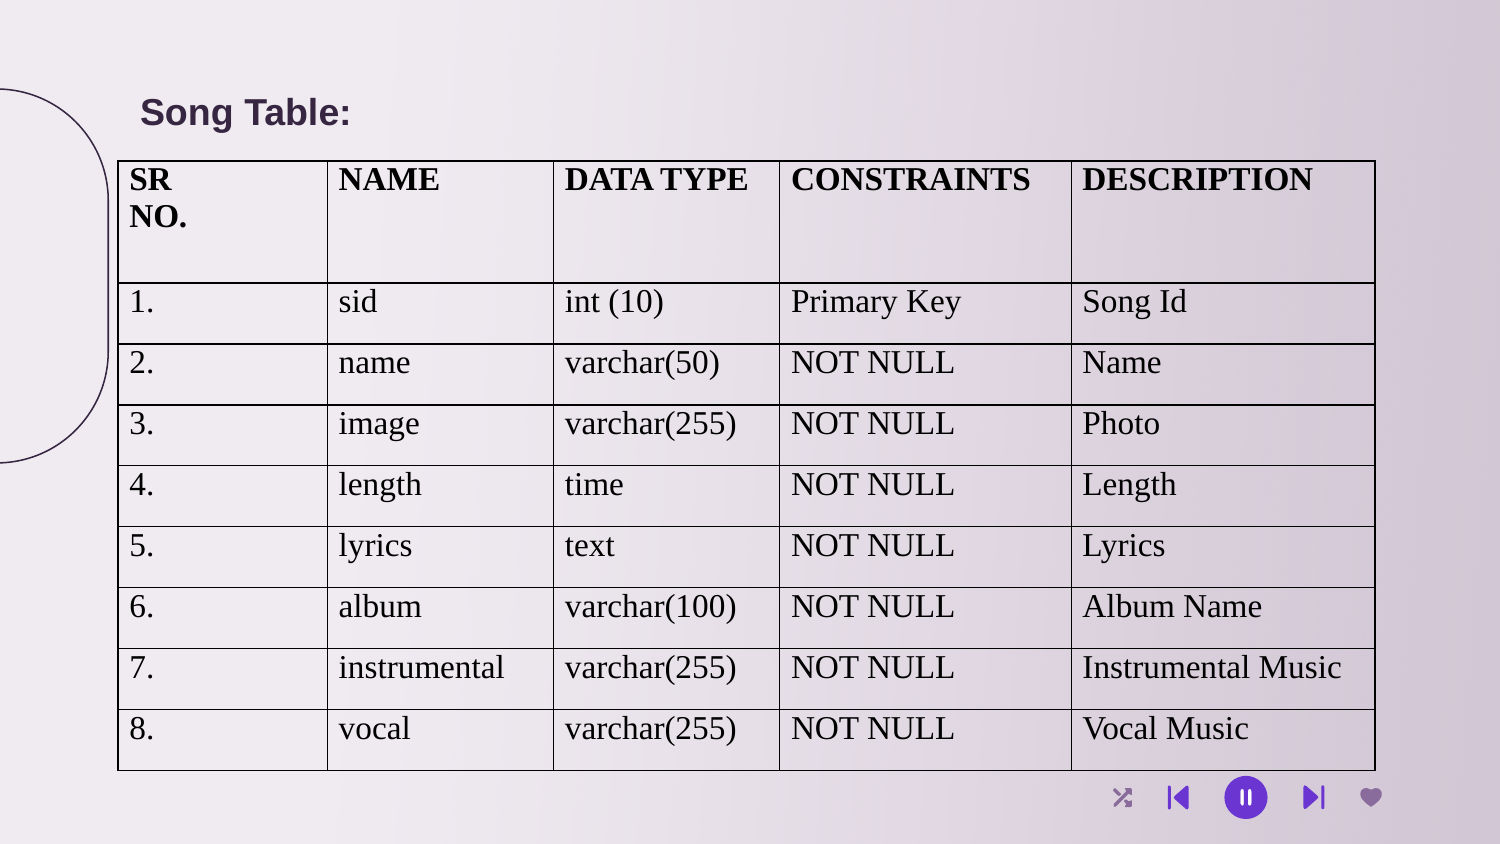

Song Table:
| SR NO. | NAME | DATA TYPE | CONSTRAINTS | DESCRIPTION |
| --- | --- | --- | --- | --- |
| 1. | sid | int (10) | Primary Key | Song Id |
| 2. | name | varchar(50) | NOT NULL | Name |
| 3. | image | varchar(255) | NOT NULL | Photo |
| 4. | length | time | NOT NULL | Length |
| 5. | lyrics | text | NOT NULL | Lyrics |
| 6. | album | varchar(100) | NOT NULL | Album Name |
| 7. | instrumental | varchar(255) | NOT NULL | Instrumental Music |
| 8. | vocal | varchar(255) | NOT NULL | Vocal Music |